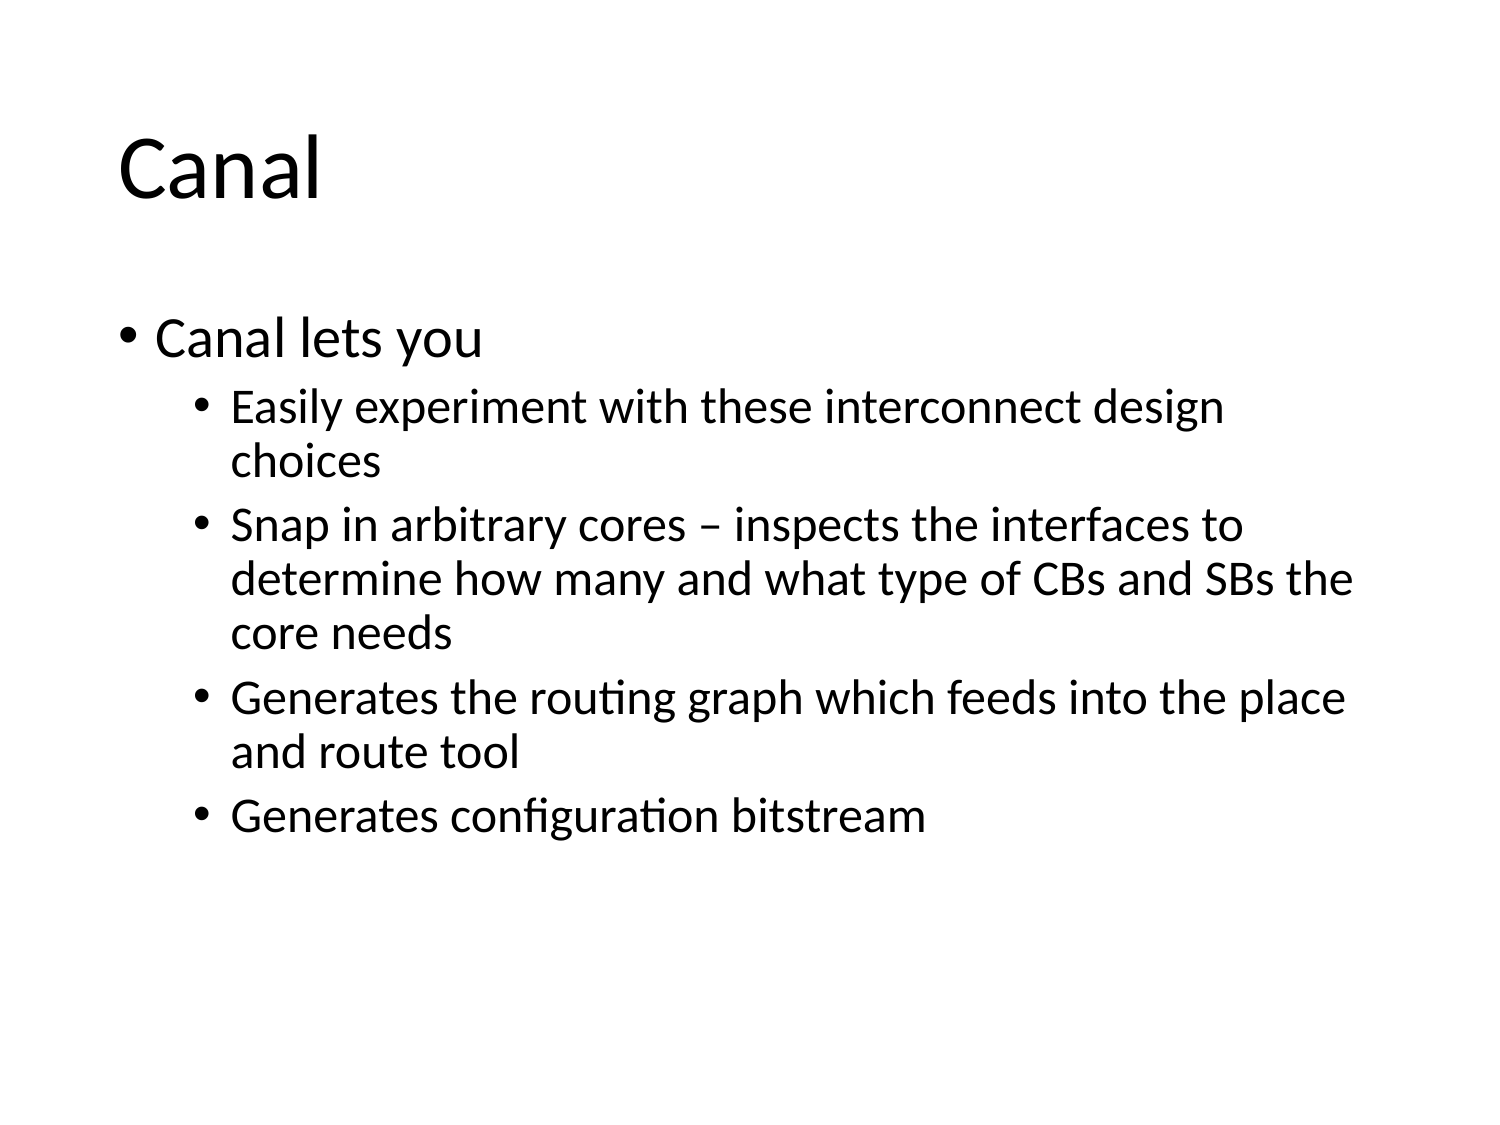

# Canal
Canal lets you
Easily experiment with these interconnect design choices
Snap in arbitrary cores – inspects the interfaces to determine how many and what type of CBs and SBs the core needs
Generates the routing graph which feeds into the place and route tool
Generates configuration bitstream